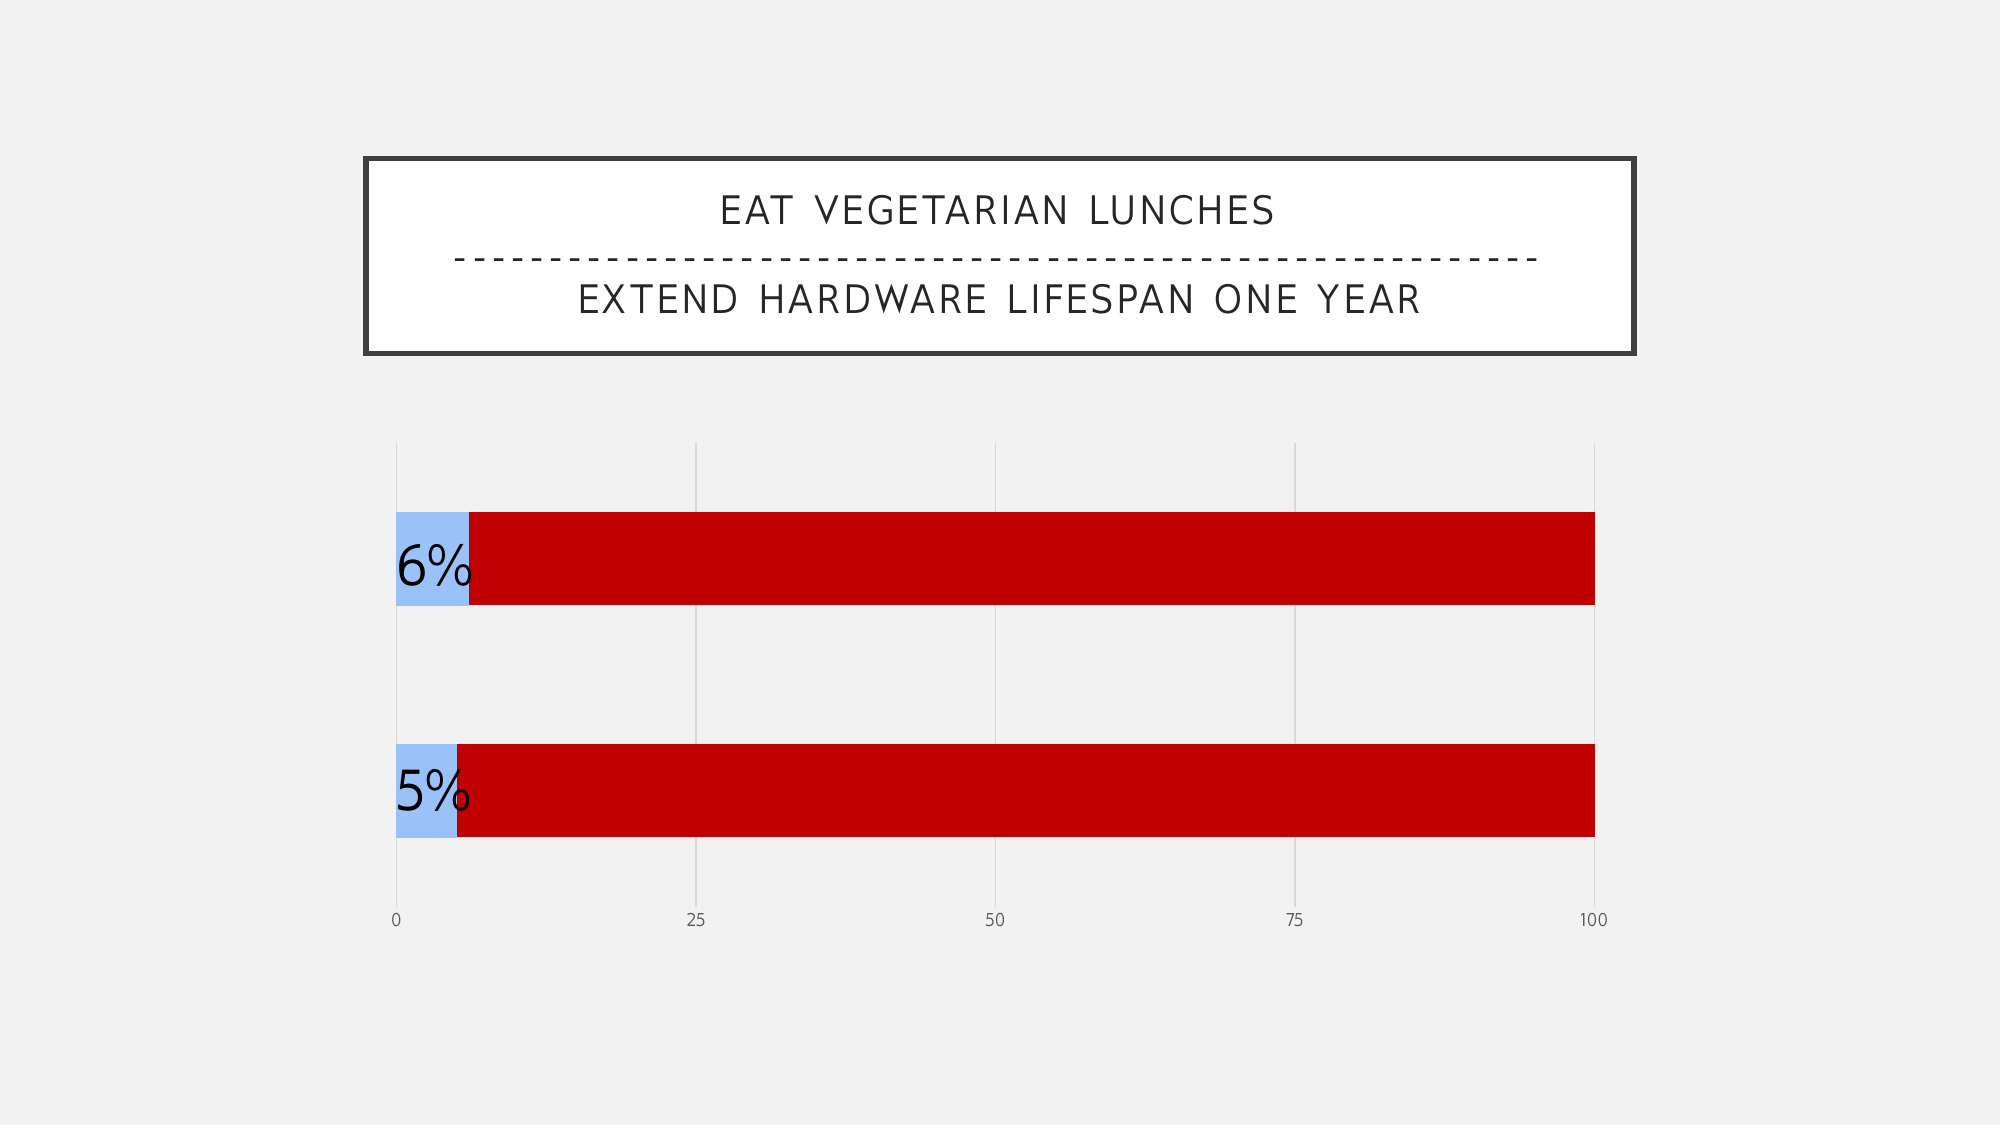

# Eat Vegetarian lunches --------------------------------------------------------- extend hardware lifespan one year

### Chart

| Category |  |  |
|---|---|---|
6%
5%